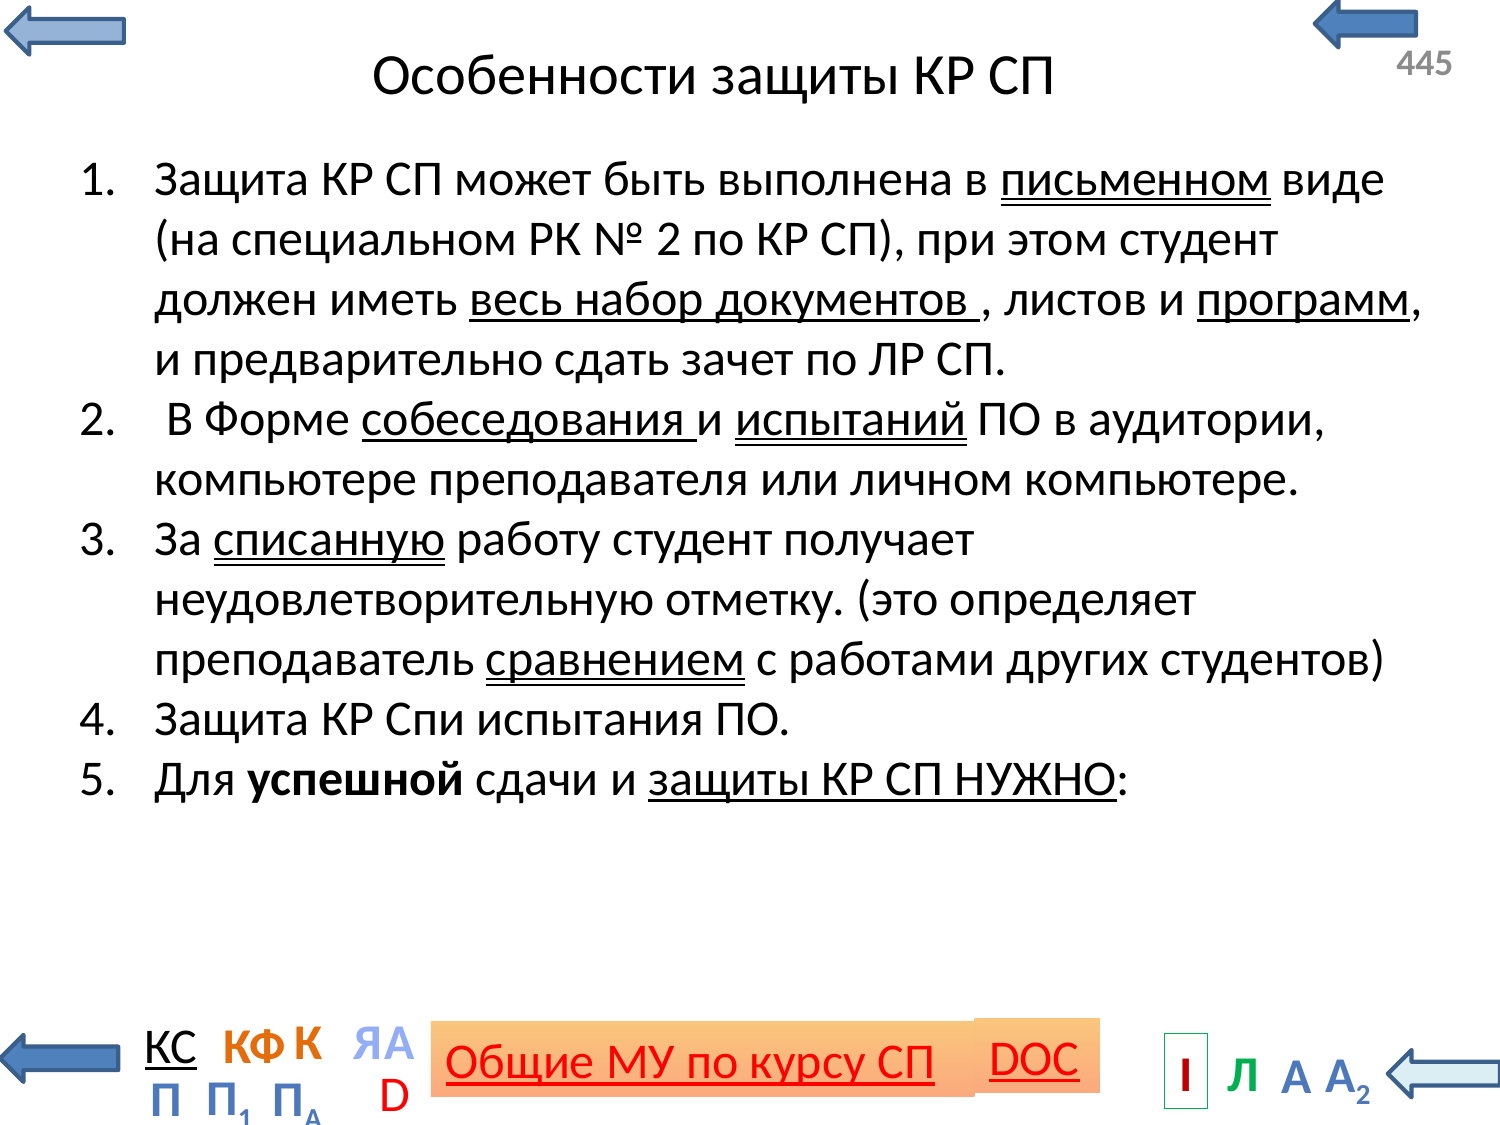

# Особенности защиты КР СП
Защита КР СП может быть выполнена в письменном виде (на специальном РК № 2 по КР СП), при этом студент должен иметь весь набор документов , листов и программ, и предварительно сдать зачет по ЛР СП.
 В Форме собеседования и испытаний ПО в аудитории, компьютере преподавателя или личном компьютере.
За списанную работу студент получает неудовлетворительную отметку. (это определяет преподаватель сравнением с работами других студентов)
Защита КР Спи испытания ПО.
Для успешной сдачи и защиты КР СП НУЖНО: